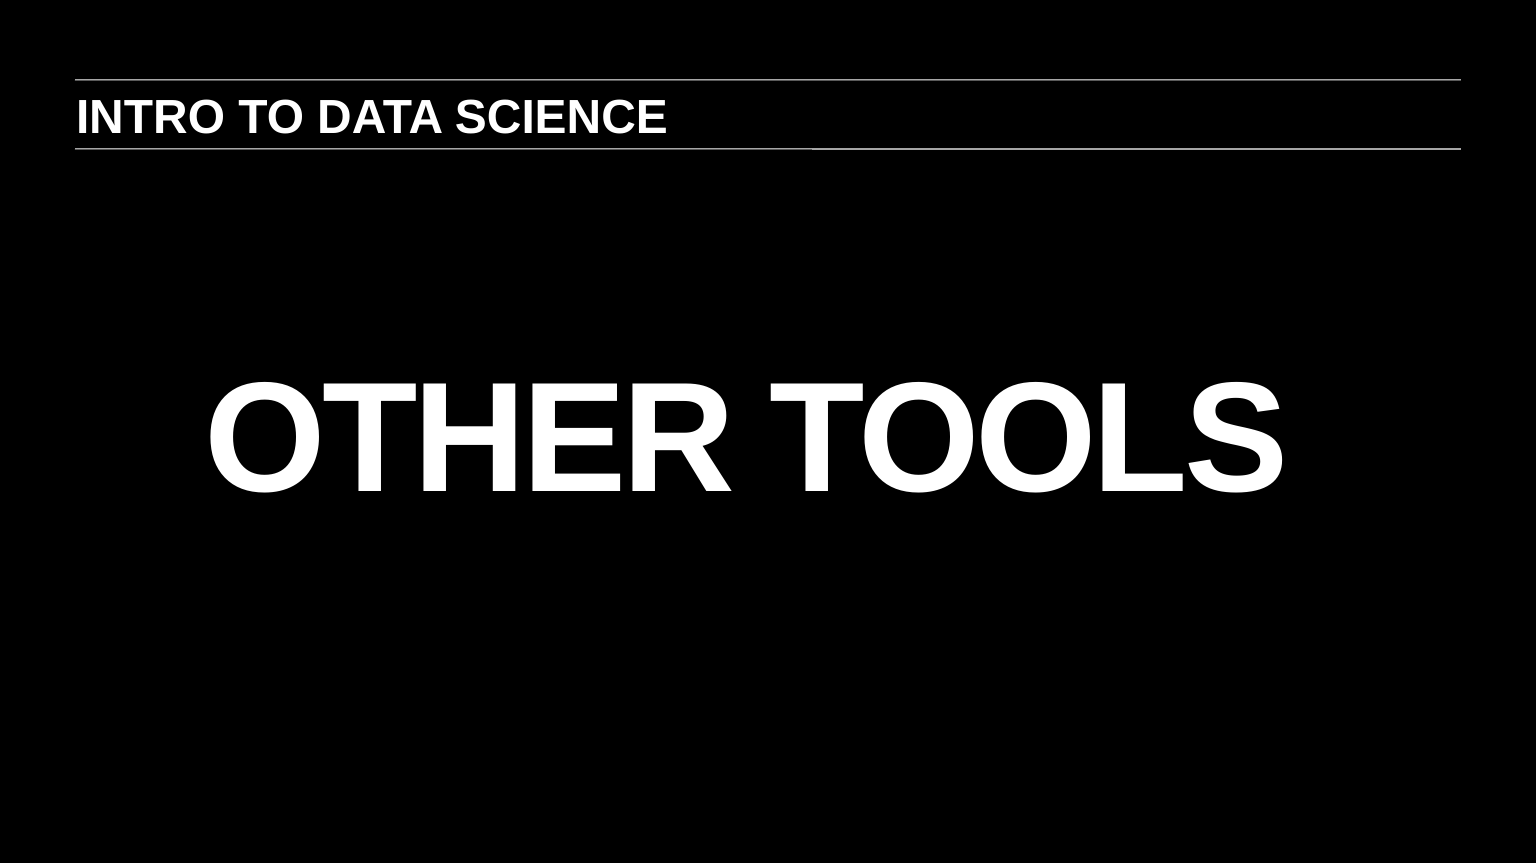

INTRO TO DATA SCIENCE
# Other tools